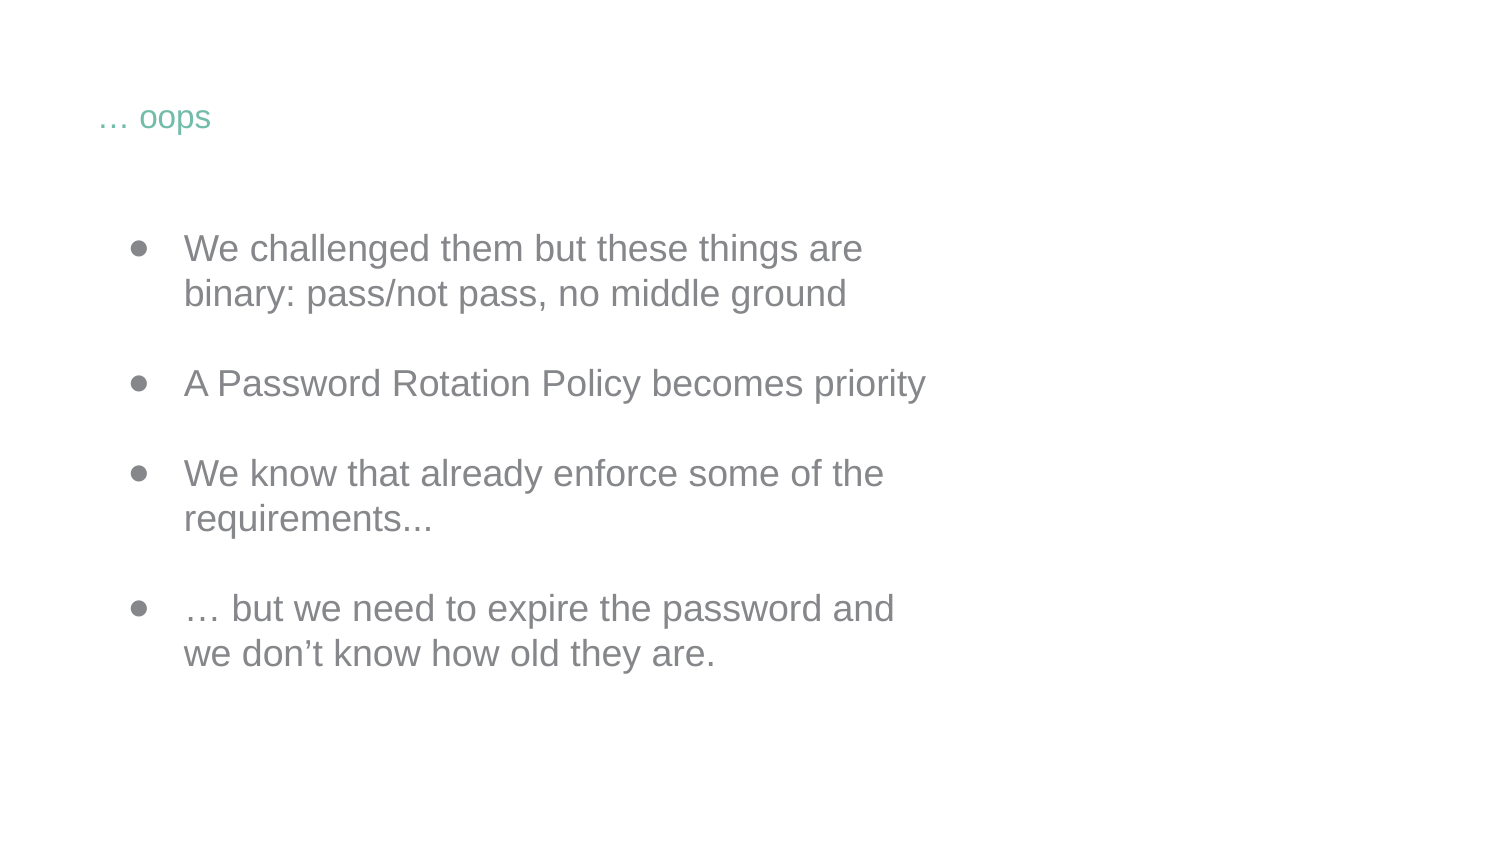

… oops

We challenged them but these things are binary: pass/not pass, no middle ground
A Password Rotation Policy becomes priority
We know that already enforce some of the requirements...
… but we need to expire the password and we don’t know how old they are.